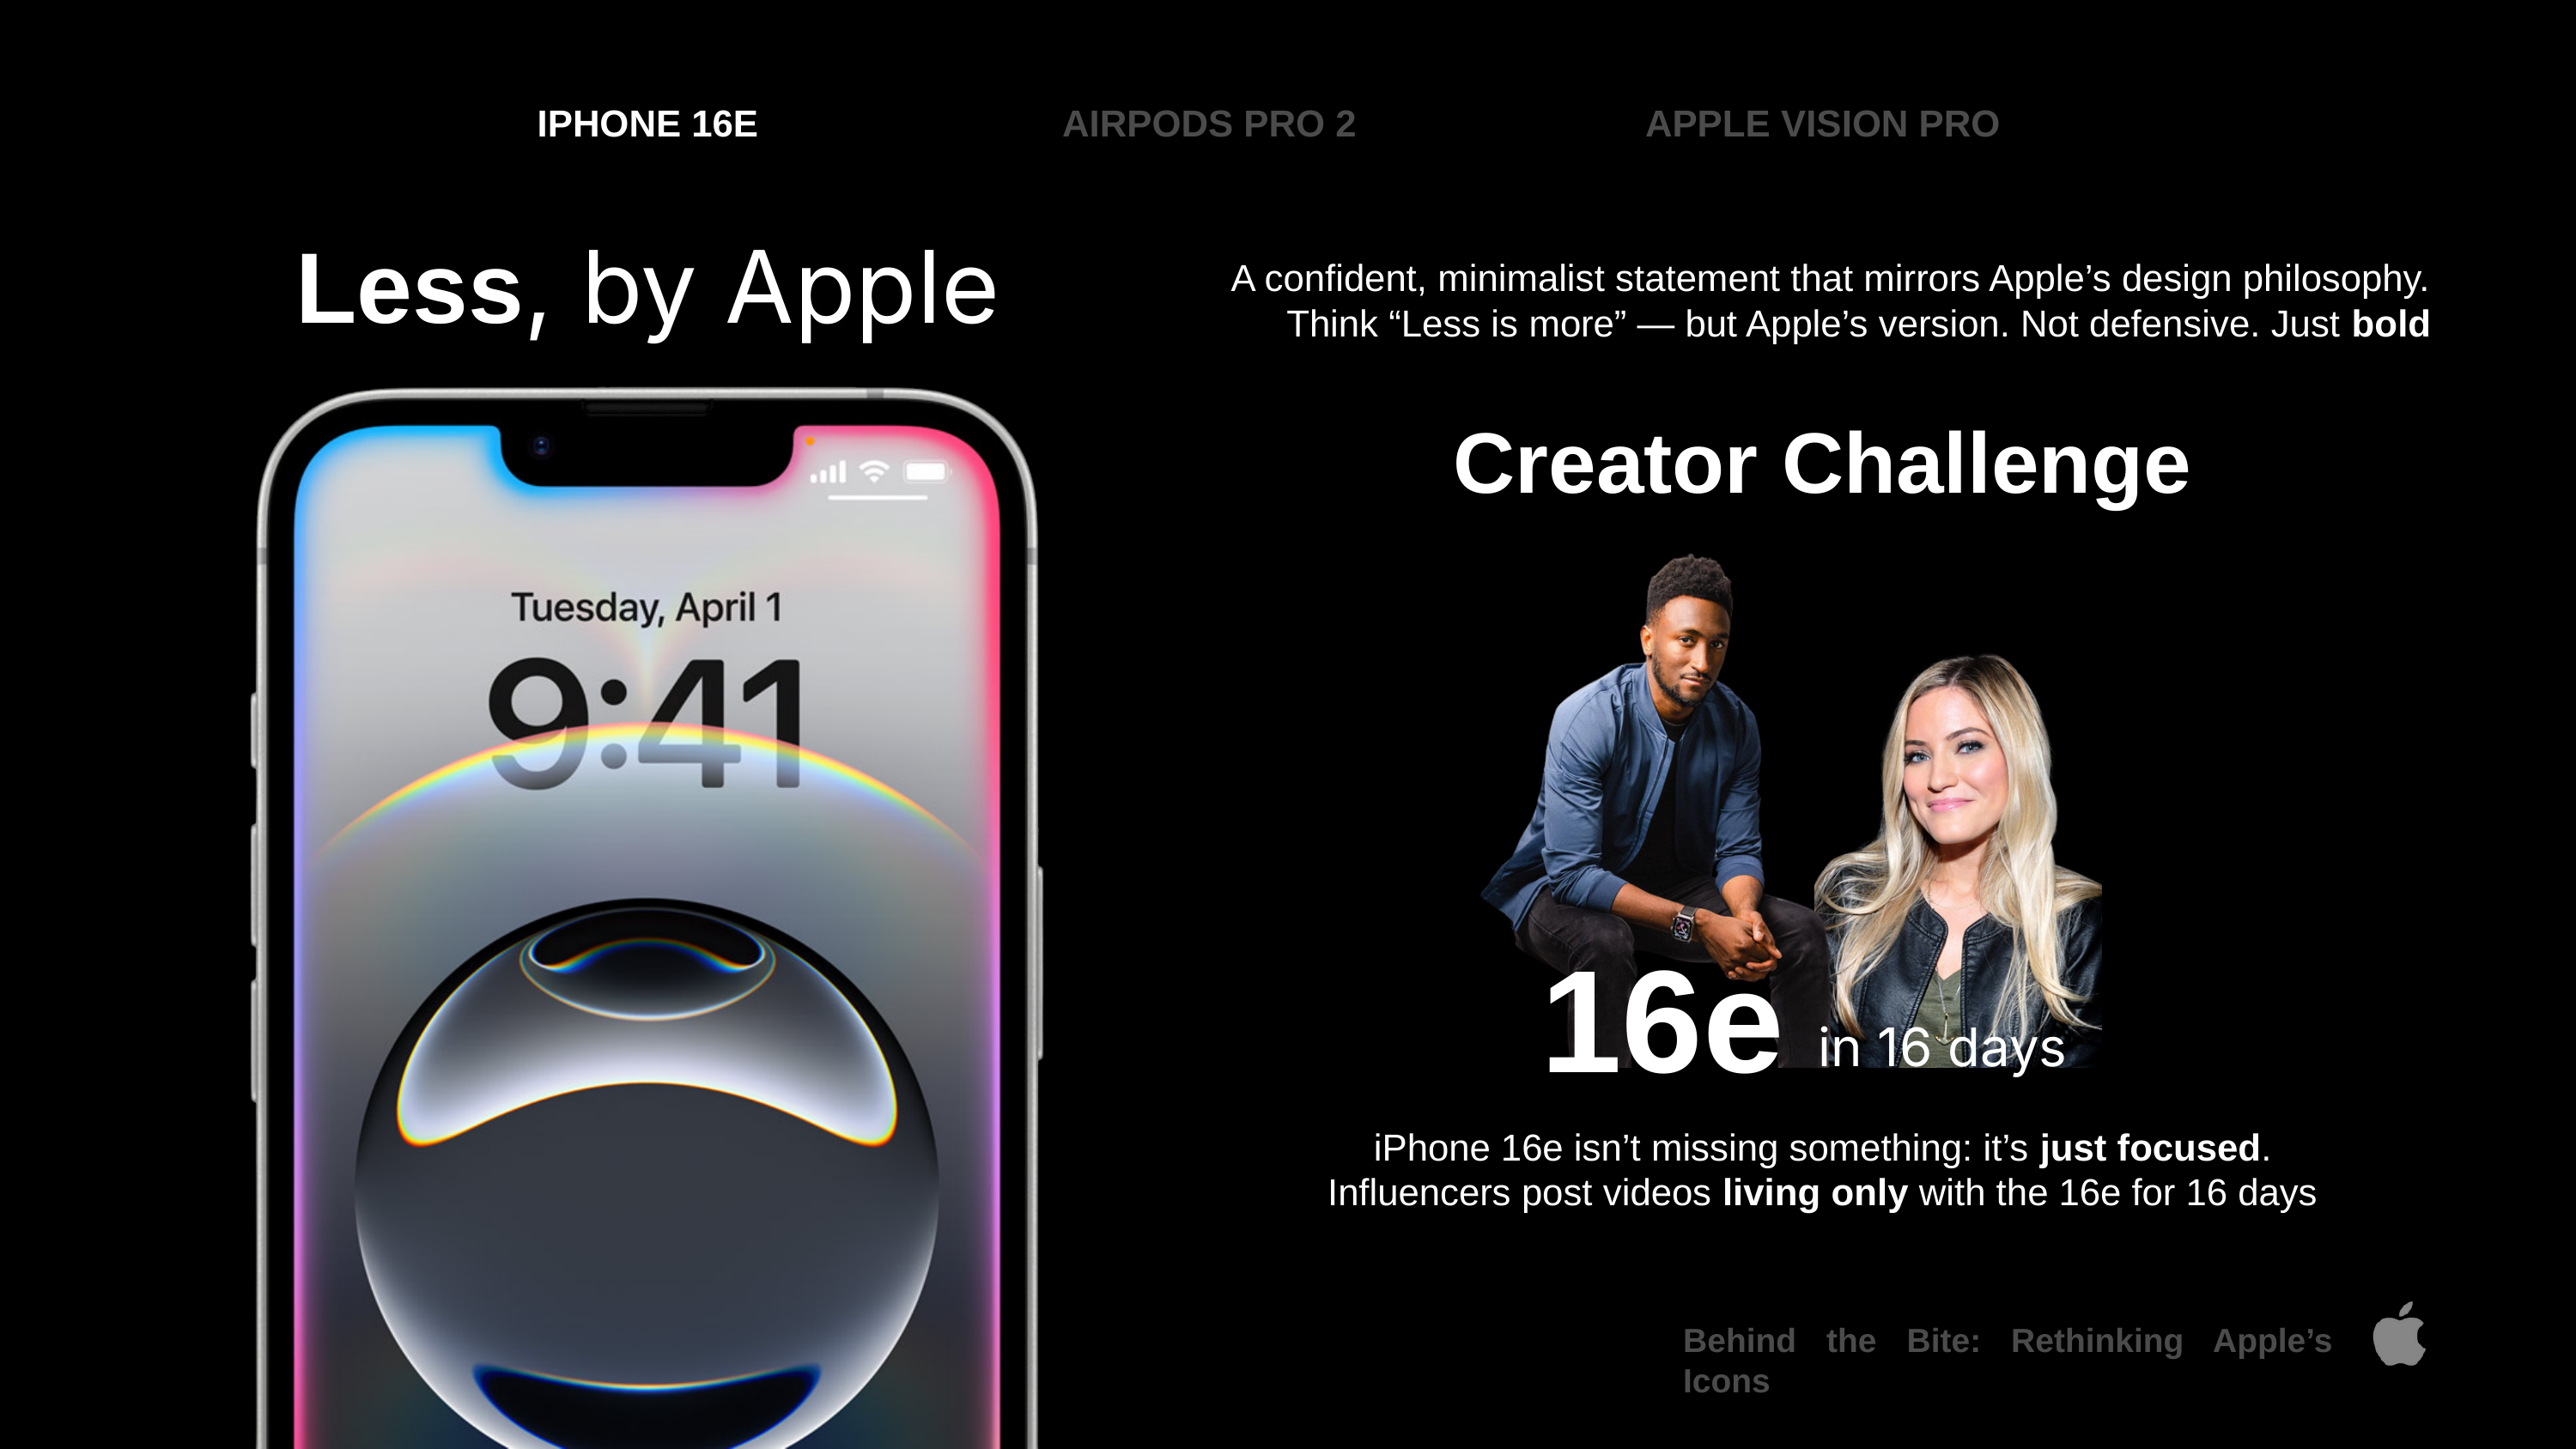

IPHONE 16E
AIRPODS PRO 2
APPLE VISION PRO
Less, by Apple
A confident, minimalist statement that mirrors Apple’s design philosophy. Think “Less is more” — but Apple’s version. Not defensive. Just bold

Creator Challenge

16e
in 16 days
iPhone 16e isn’t missing something: it’s just focused.
Influencers post videos living only with the 16e for 16 days

Behind the Bite: Rethinking Apple’s Icons